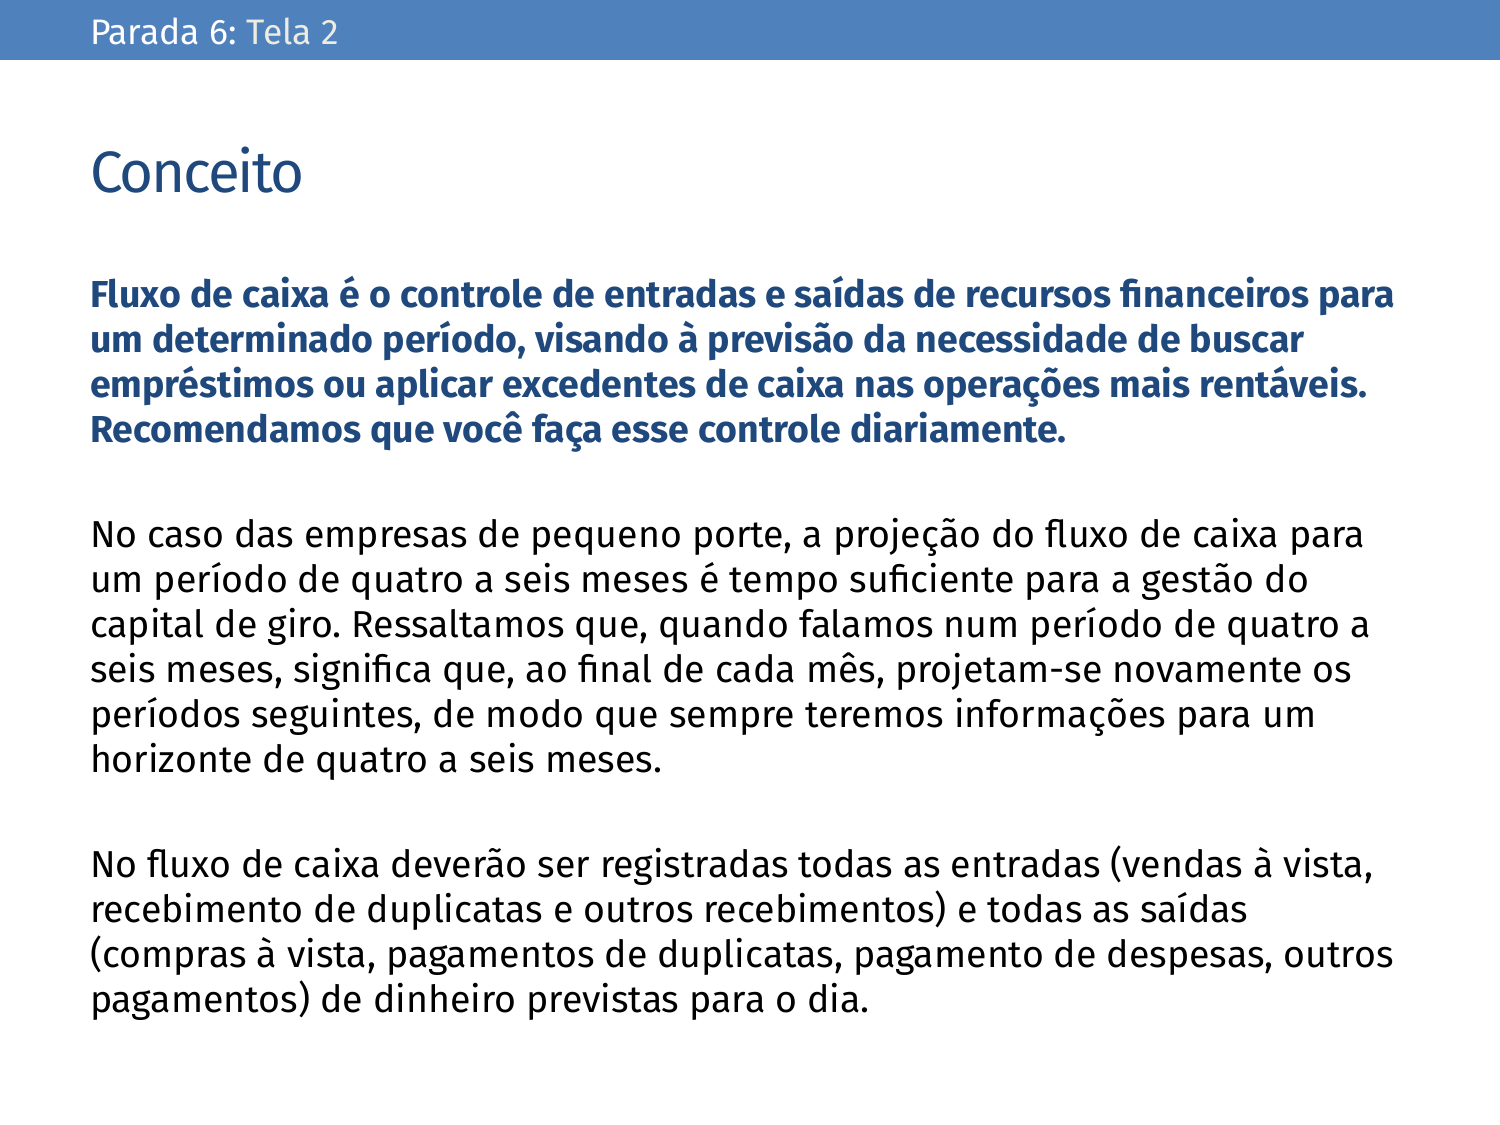

Parada 6: Tela 2
# Conceito
Fluxo de caixa é o controle de entradas e saídas de recursos financeiros para um determinado período, visando à previsão da necessidade de buscar empréstimos ou aplicar excedentes de caixa nas operações mais rentáveis. Recomendamos que você faça esse controle diariamente.

No caso das empresas de pequeno porte, a projeção do fluxo de caixa para um período de quatro a seis meses é tempo suficiente para a gestão do capital de giro. Ressaltamos que, quando falamos num período de quatro a seis meses, significa que, ao final de cada mês, projetam-se novamente os períodos seguintes, de modo que sempre teremos informações para um horizonte de quatro a seis meses.

No fluxo de caixa deverão ser registradas todas as entradas (vendas à vista, recebimento de duplicatas e outros recebimentos) e todas as saídas (compras à vista, pagamentos de duplicatas, pagamento de despesas, outros pagamentos) de dinheiro previstas para o dia.